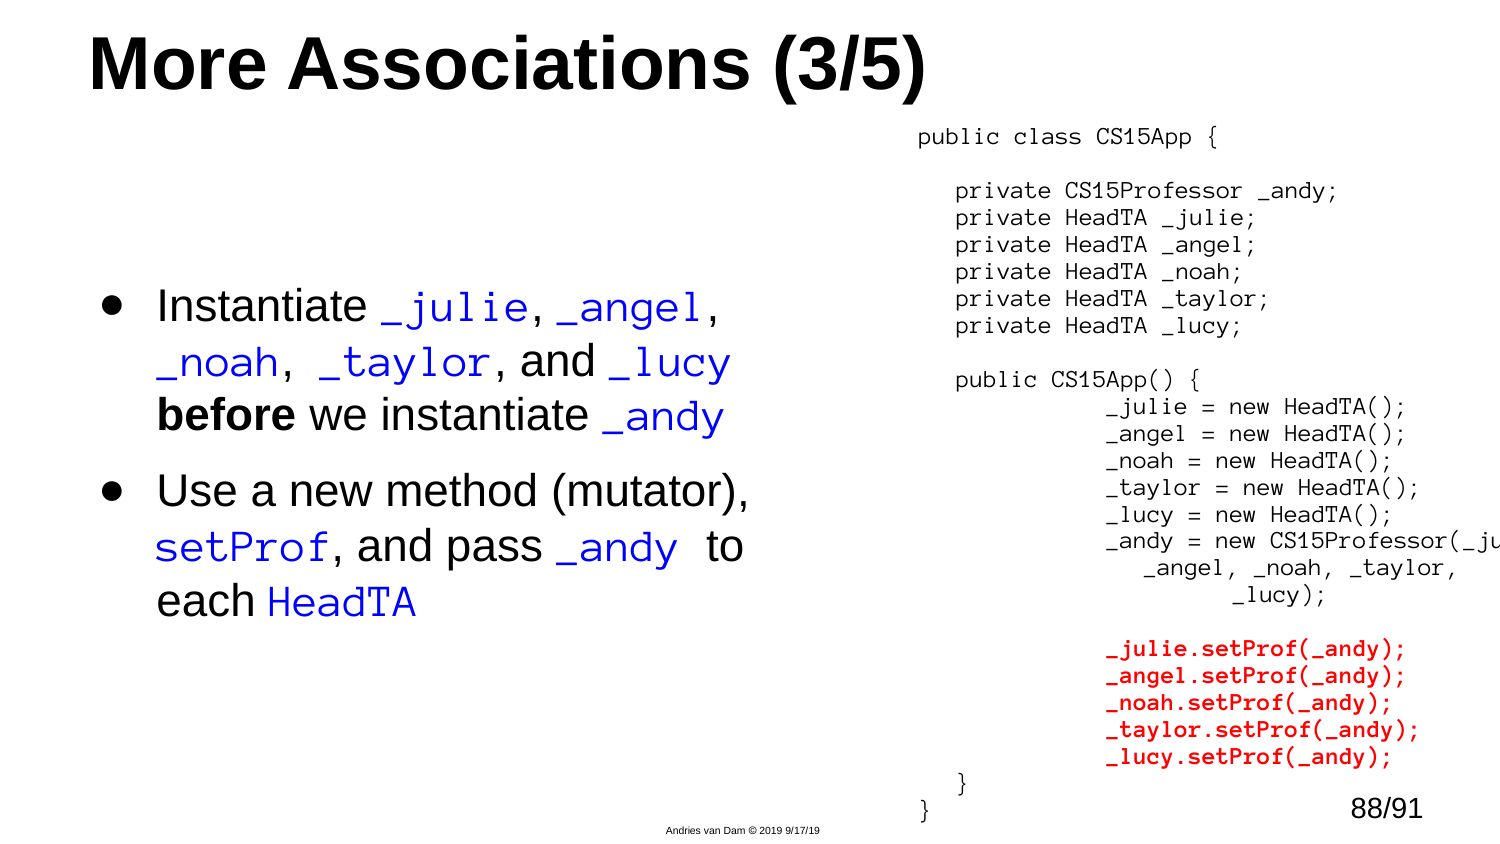

# More Associations (3/5)
public class CS15App {

	private CS15Professor _andy;
	private HeadTA _julie;
	private HeadTA _angel;
	private HeadTA _noah;
	private HeadTA _taylor;
	private HeadTA _lucy;

	public CS15App() {
		_julie = new HeadTA();
		_angel = new HeadTA();
		_noah = new HeadTA();
		_taylor = new HeadTA();
		_lucy = new HeadTA();
		_andy = new CS15Professor(_julie,
_angel, _noah, _taylor, 		 _lucy);

		_julie.setProf(_andy);
		_angel.setProf(_andy);
		_noah.setProf(_andy);
		_taylor.setProf(_andy);
		_lucy.setProf(_andy);
	}
}
Instantiate _julie, _angel, _noah, _taylor, and _lucy before we instantiate _andy
Use a new method (mutator), setProf, and pass _andy to each HeadTA